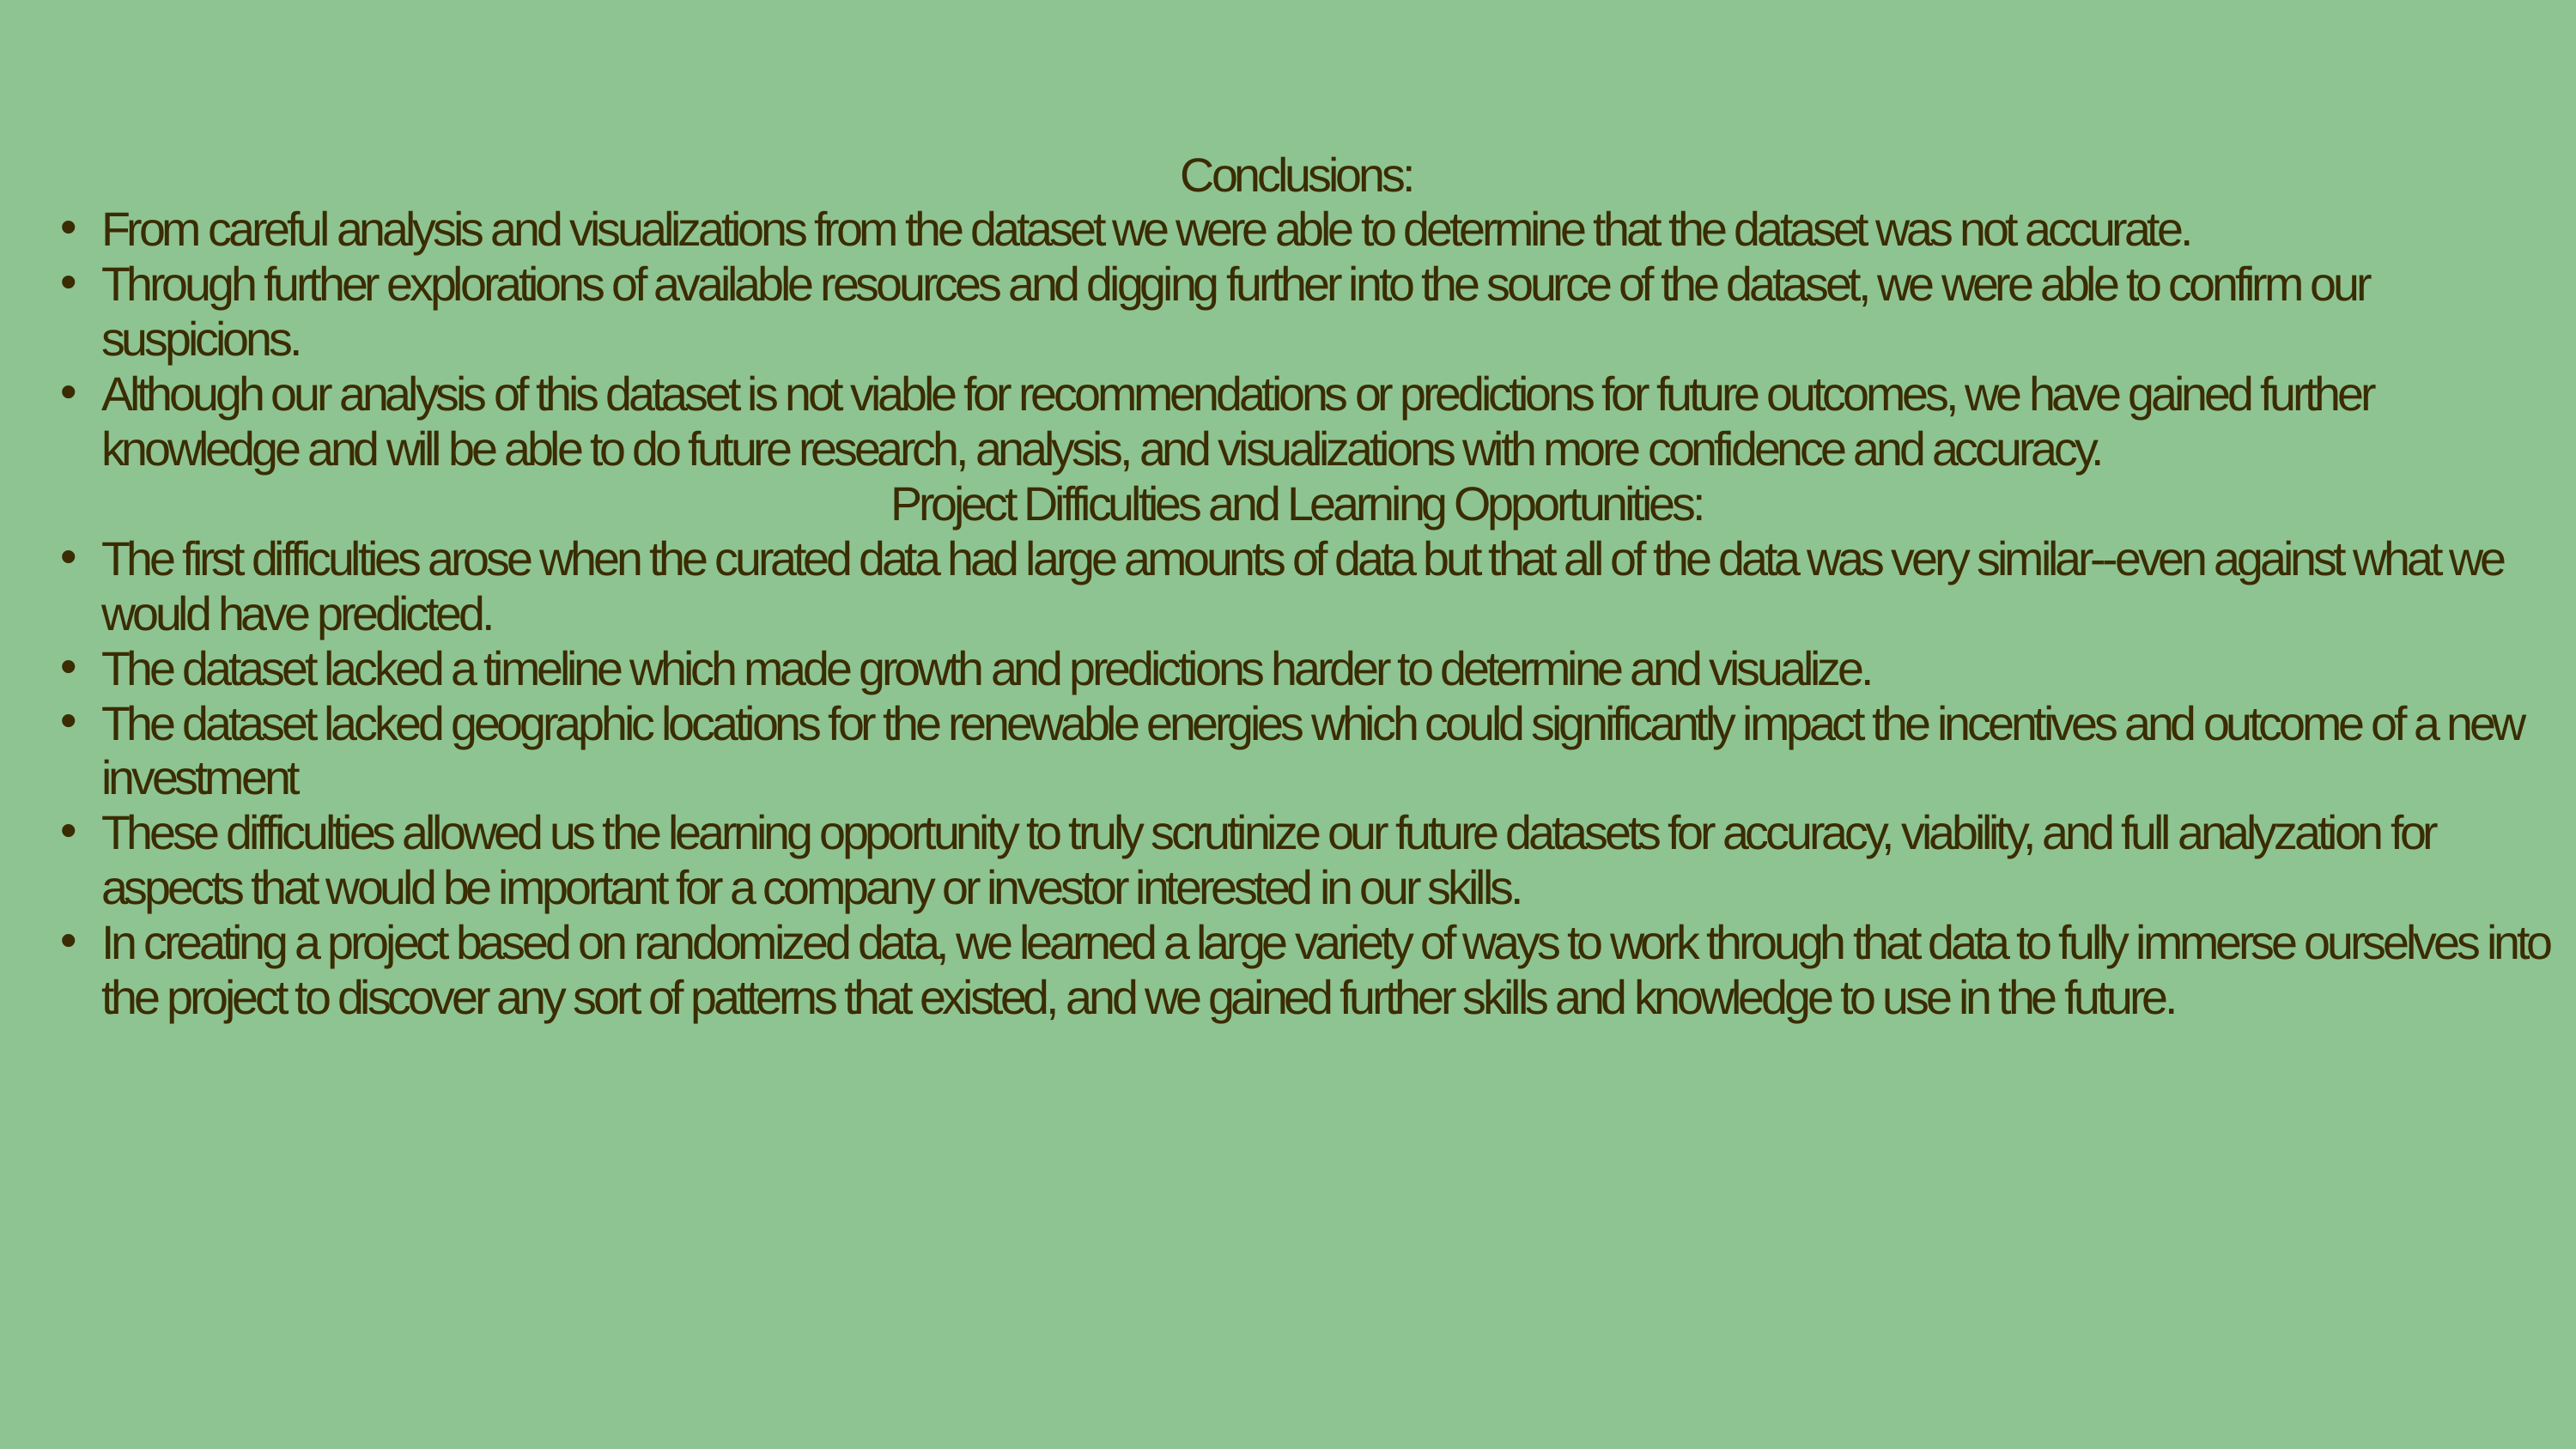

Conclusions:
From careful analysis and visualizations from the dataset we were able to determine that the dataset was not accurate.
Through further explorations of available resources and digging further into the source of the dataset, we were able to confirm our suspicions.
Although our analysis of this dataset is not viable for recommendations or predictions for future outcomes, we have gained further knowledge and will be able to do future research, analysis, and visualizations with more confidence and accuracy.
Project Difficulties and Learning Opportunities:
The first difficulties arose when the curated data had large amounts of data but that all of the data was very similar--even against what we would have predicted.
The dataset lacked a timeline which made growth and predictions harder to determine and visualize.
The dataset lacked geographic locations for the renewable energies which could significantly impact the incentives and outcome of a new investment
These difficulties allowed us the learning opportunity to truly scrutinize our future datasets for accuracy, viability, and full analyzation for aspects that would be important for a company or investor interested in our skills.
In creating a project based on randomized data, we learned a large variety of ways to work through that data to fully immerse ourselves into the project to discover any sort of patterns that existed, and we gained further skills and knowledge to use in the future.